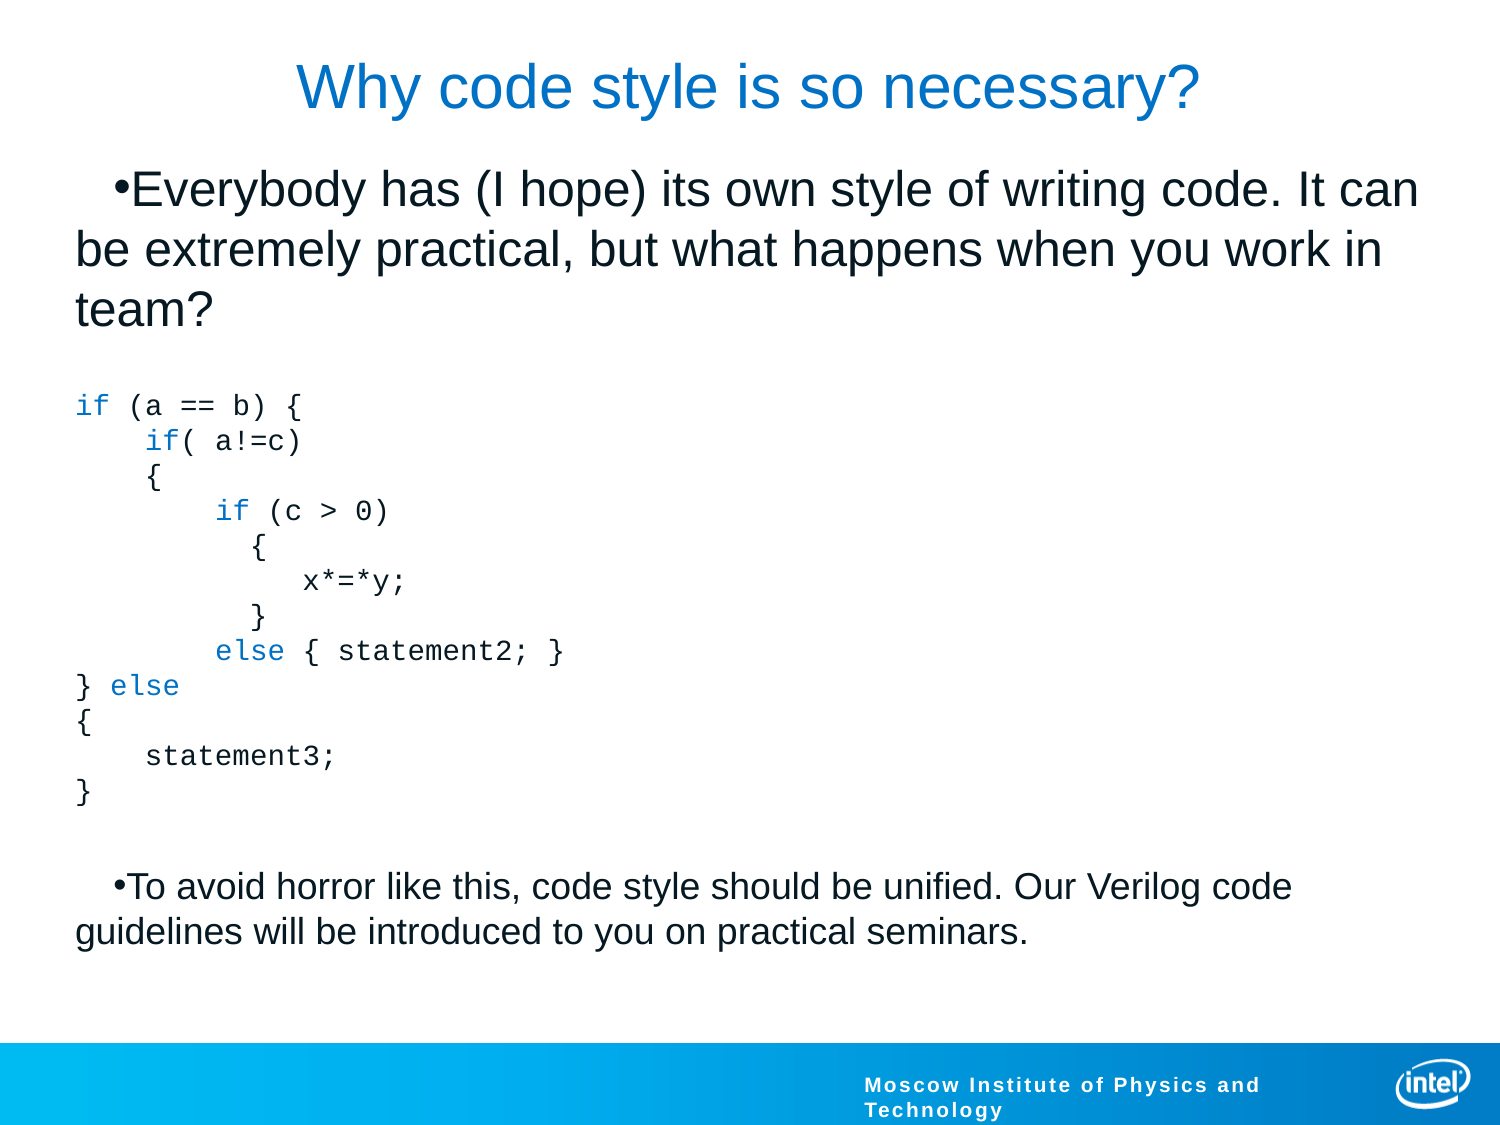

# Why code style is so necessary?
Everybody has (I hope) its own style of writing code. It can be extremely practical, but what happens when you work in team?

if (a == b) {
    if( a!=c)
    {
        if (c > 0)
          {
             x*=*y;
          }
        else { statement2; }
} else
{
    statement3;
}

To avoid horror like this, code style should be unified. Our Verilog code guidelines will be introduced to you on practical seminars.